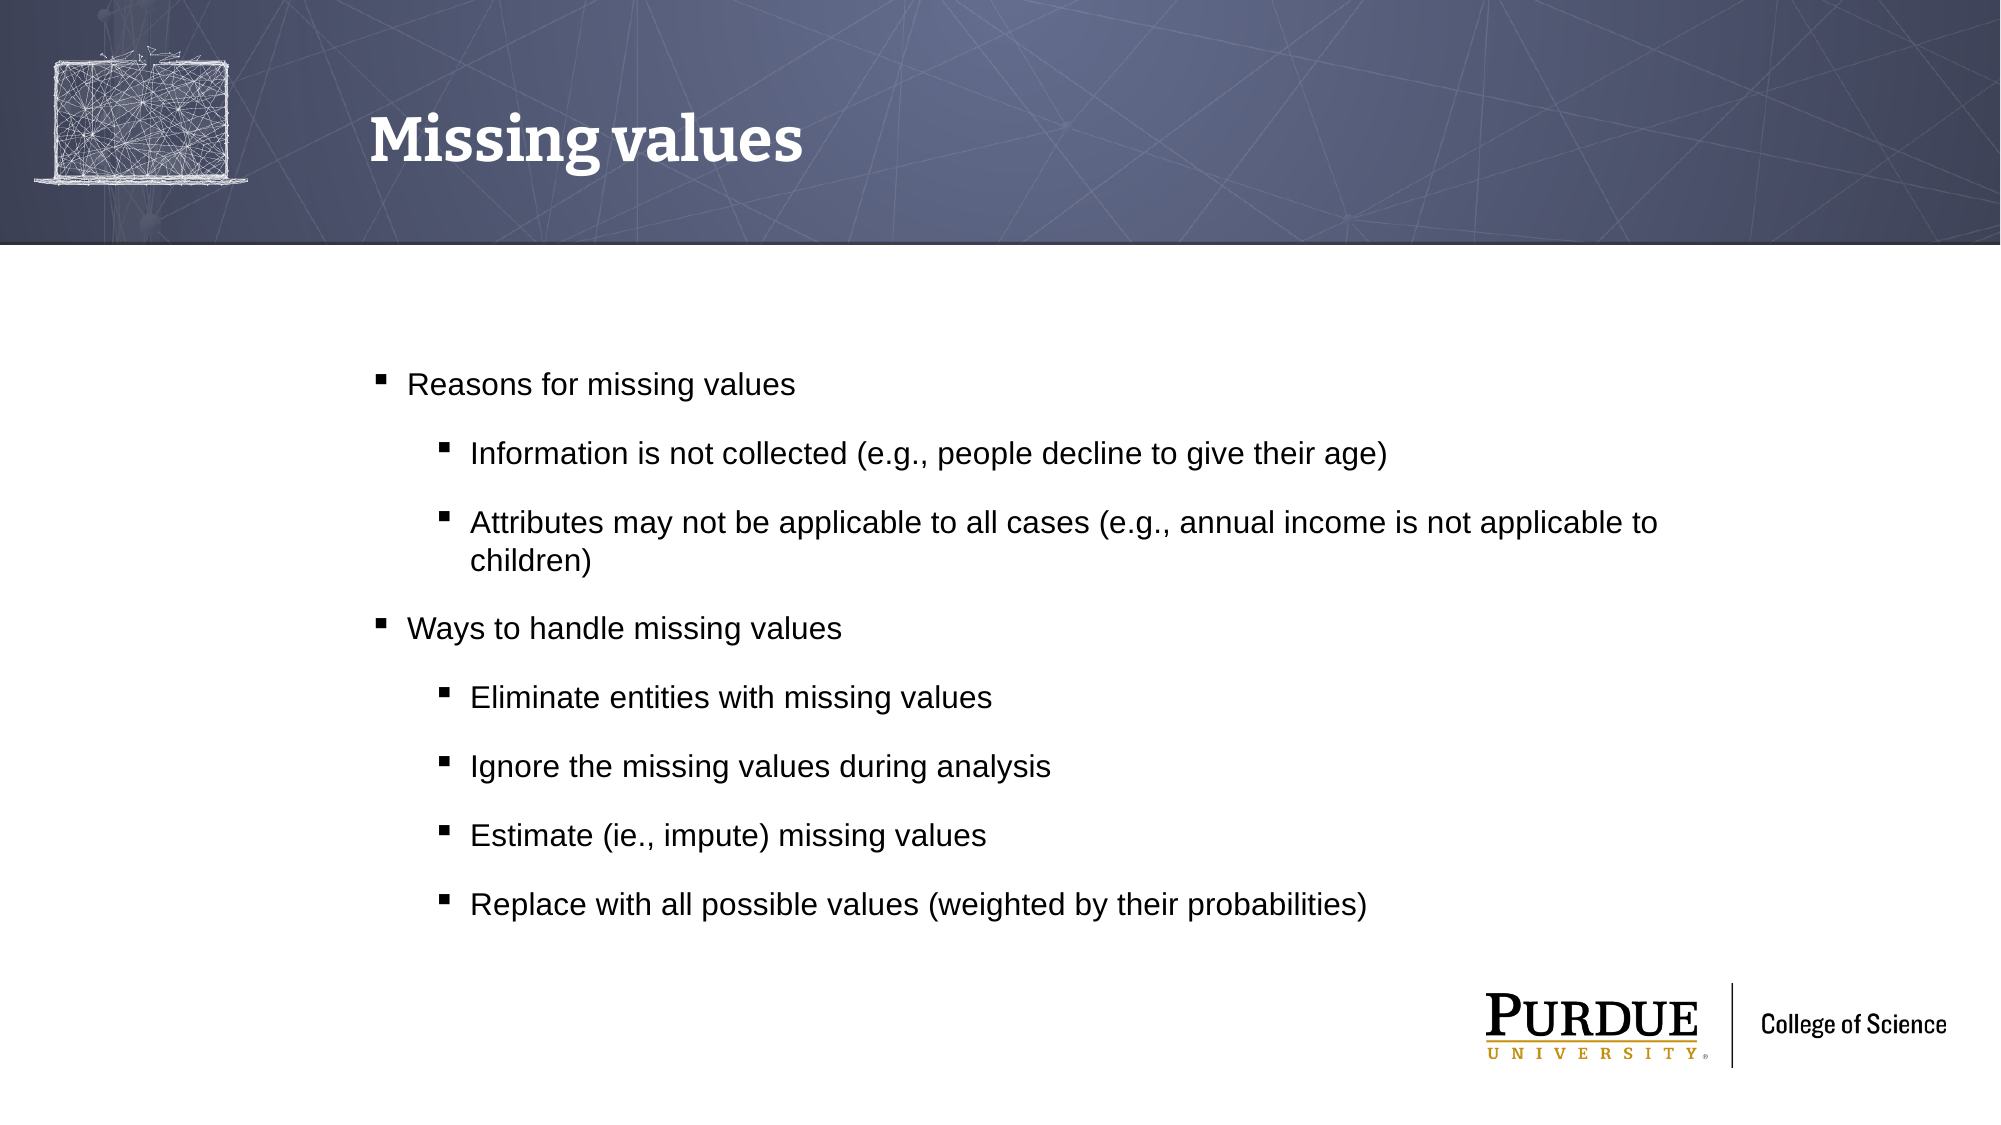

# Missing values

Reasons for missing values
Information is not collected (e.g., people decline to give their age)
Attributes may not be applicable to all cases (e.g., annual income is not applicable to children)
Ways to handle missing values
Eliminate entities with missing values
Ignore the missing values during analysis
Estimate (ie., impute) missing values
Replace with all possible values (weighted by their probabilities)